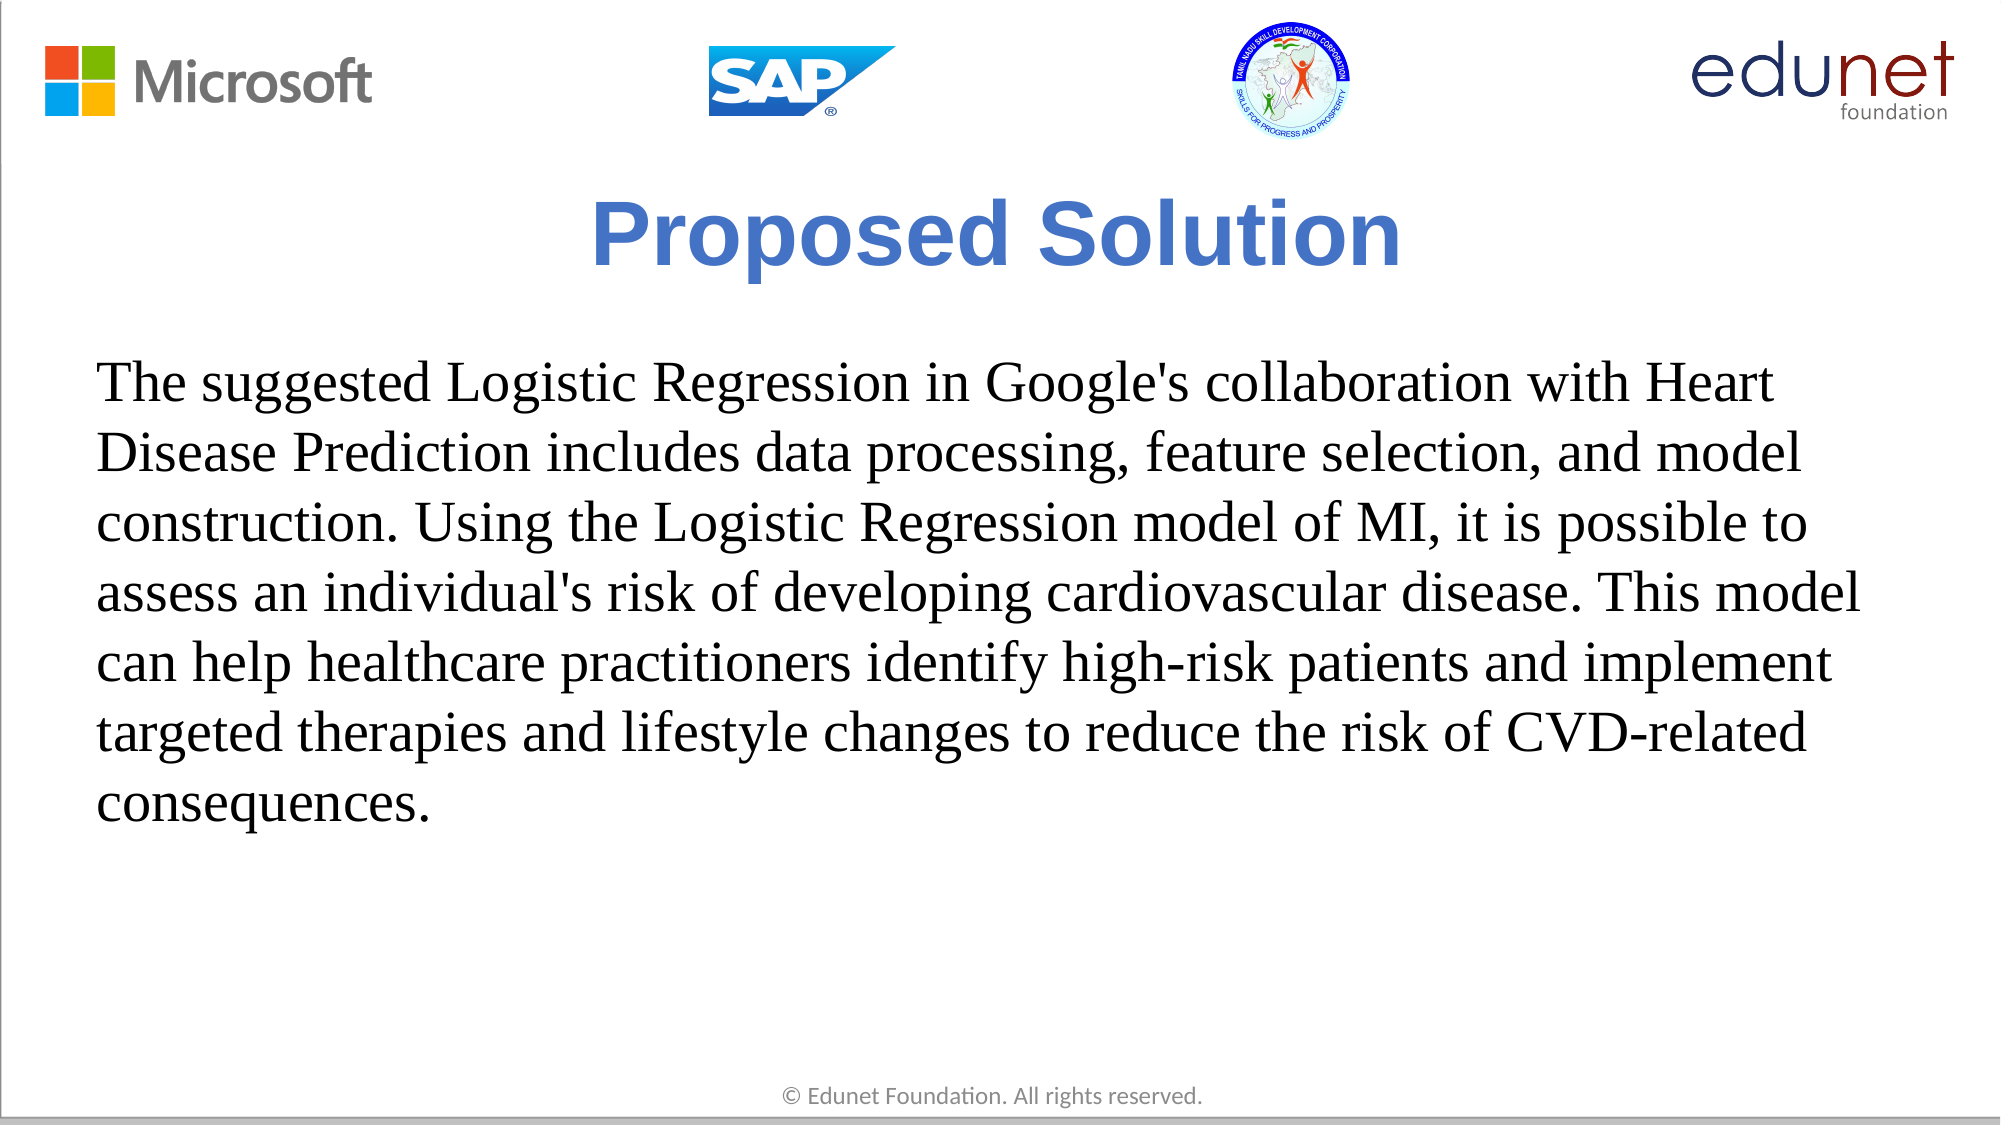

# Proposed Solution
The suggested Logistic Regression in Google's collaboration with Heart Disease Prediction includes data processing, feature selection, and model construction. Using the Logistic Regression model of MI, it is possible to assess an individual's risk of developing cardiovascular disease. This model can help healthcare practitioners identify high-risk patients and implement targeted therapies and lifestyle changes to reduce the risk of CVD-related consequences.
© Edunet Foundation. All rights reserved.